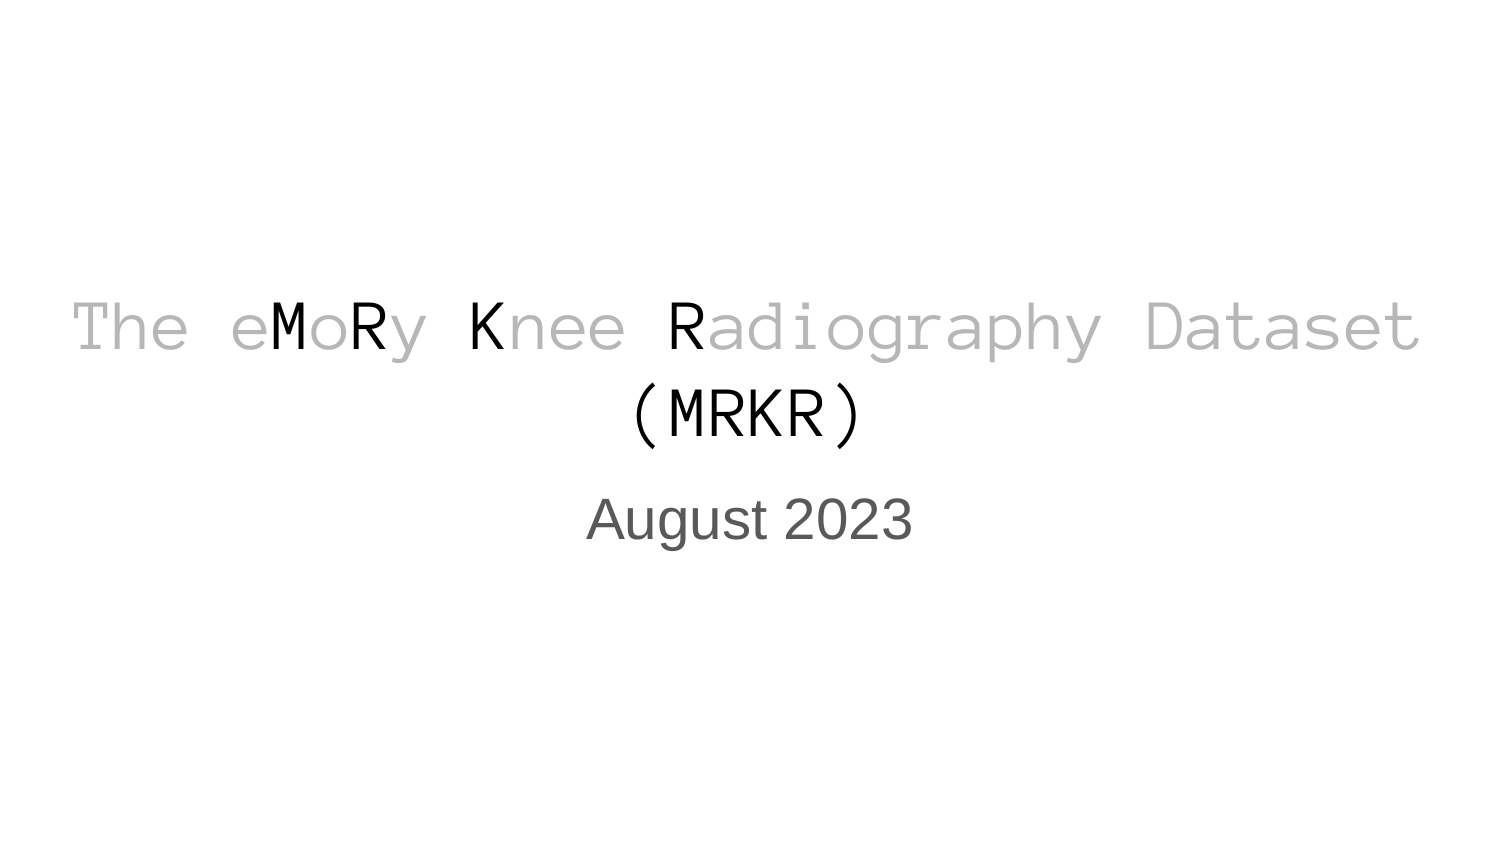

# The eMoRy Knee Radiography Dataset
(MRKR)
August 2023